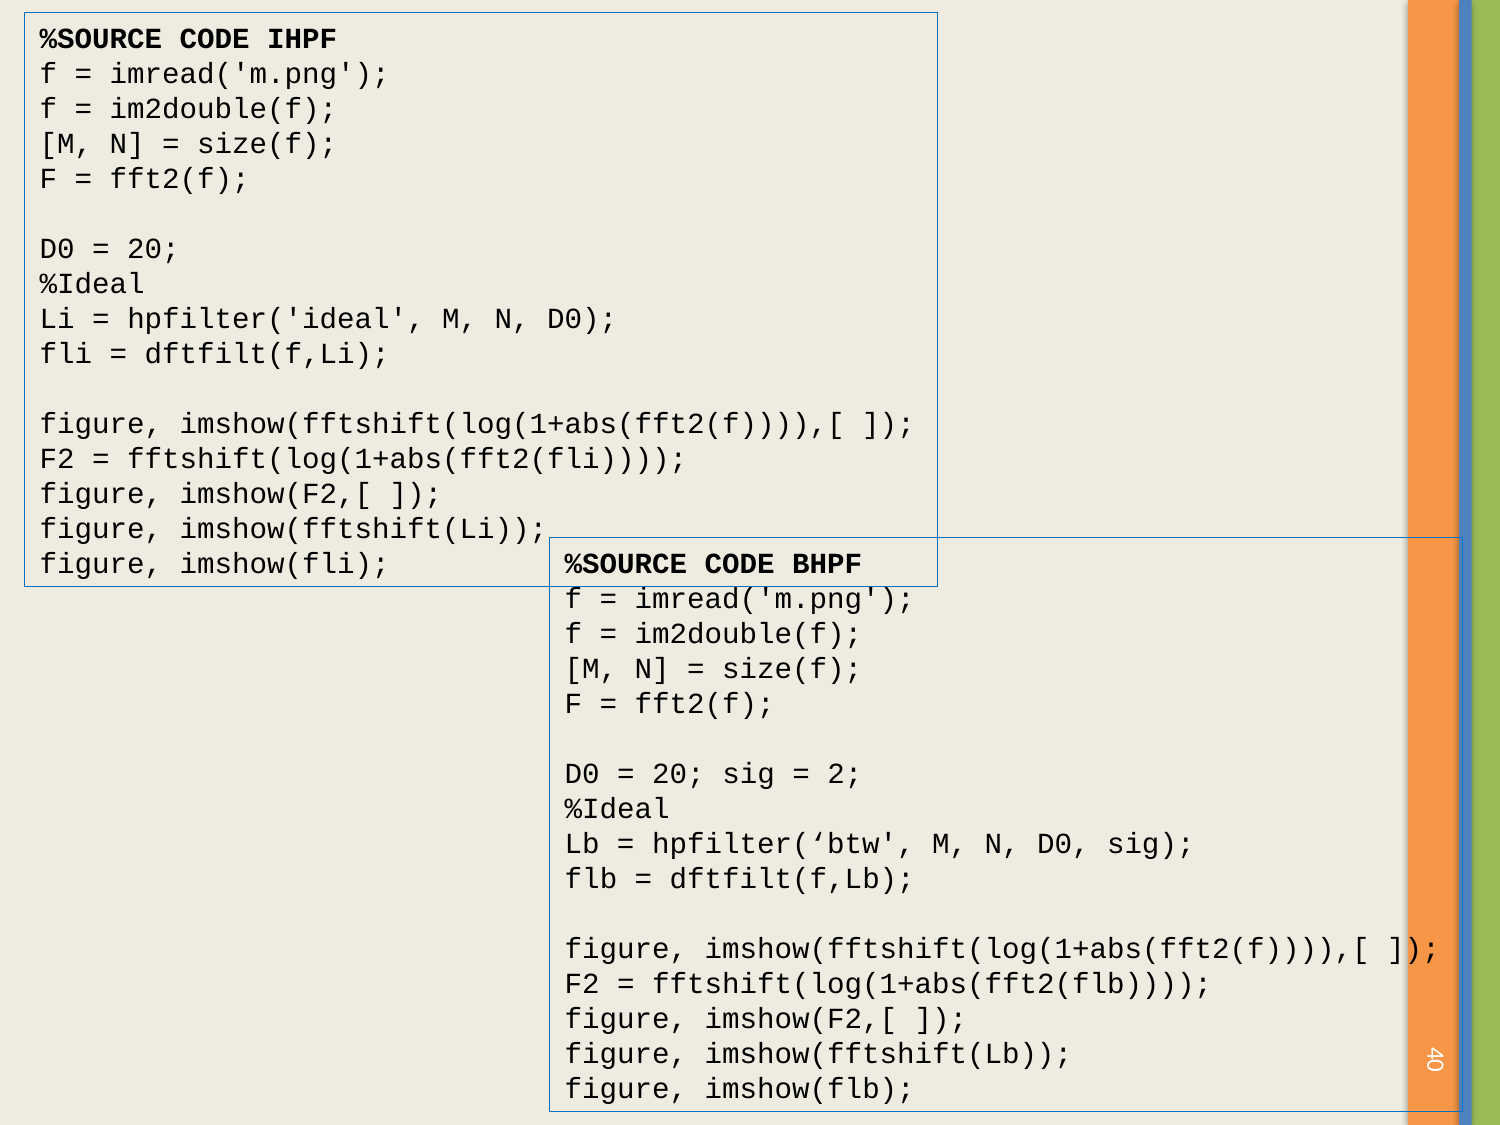

%SOURCE CODE IHPF
f = imread('m.png');
f = im2double(f);
[M, N] = size(f);
F = fft2(f);

D0 = 20;
%Ideal
Li = hpfilter('ideal', M, N, D0);
fli = dftfilt(f,Li);

figure, imshow(fftshift(log(1+abs(fft2(f)))),[ ]);
F2 = fftshift(log(1+abs(fft2(fli))));
figure, imshow(F2,[ ]);
figure, imshow(fftshift(Li));
figure, imshow(fli);
%SOURCE CODE BHPF
f = imread('m.png');
f = im2double(f);
[M, N] = size(f);
F = fft2(f);

D0 = 20; sig = 2;
%Ideal
Lb = hpfilter(‘btw', M, N, D0, sig);
flb = dftfilt(f,Lb);

figure, imshow(fftshift(log(1+abs(fft2(f)))),[ ]);
F2 = fftshift(log(1+abs(fft2(flb))));
figure, imshow(F2,[ ]);
figure, imshow(fftshift(Lb));
figure, imshow(flb);
40